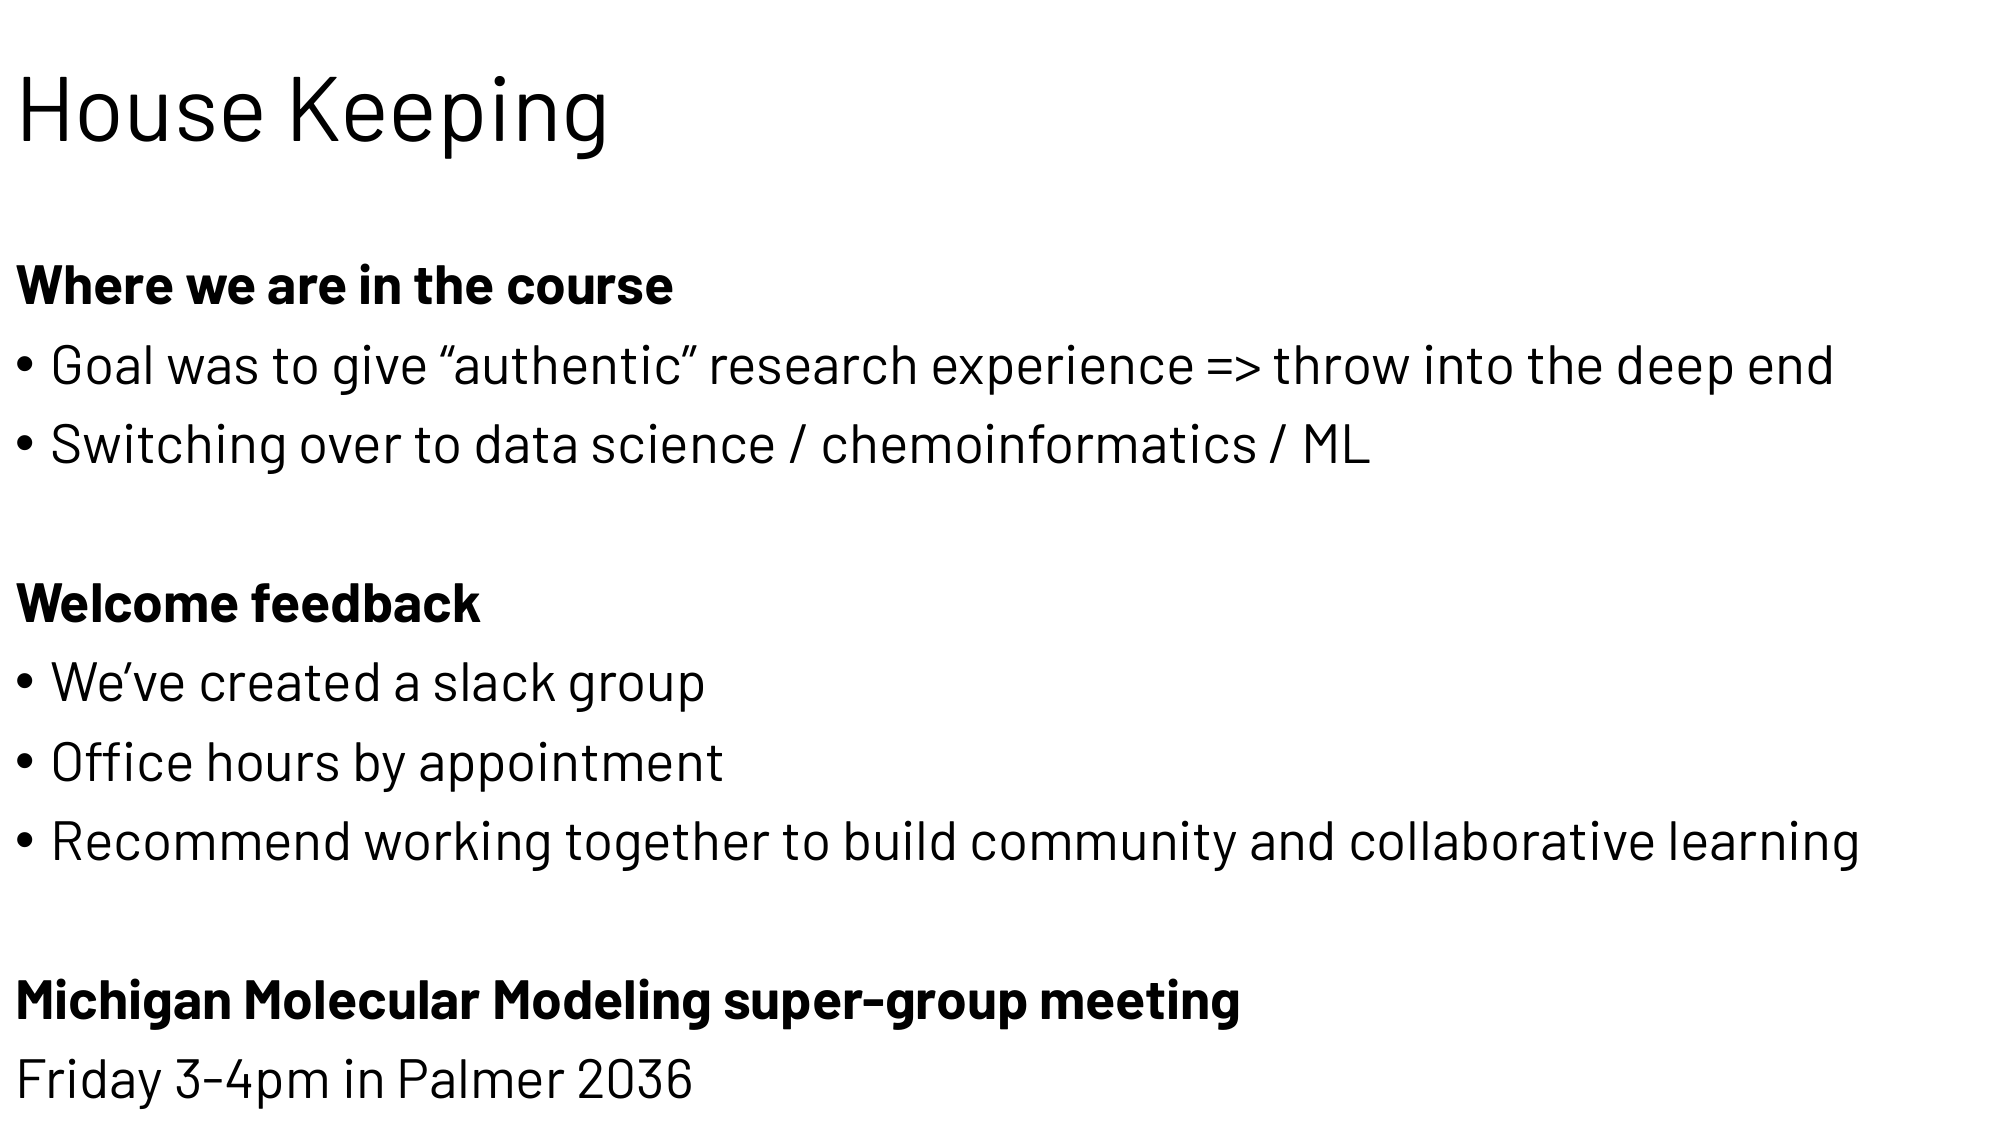

# House Keeping
Where we are in the course
Goal was to give “authentic” research experience => throw into the deep end
Switching over to data science / chemoinformatics / ML

Welcome feedback
We’ve created a slack group
Office hours by appointment
Recommend working together to build community and collaborative learning

Michigan Molecular Modeling super-group meeting
Friday 3-4pm in Palmer 2036